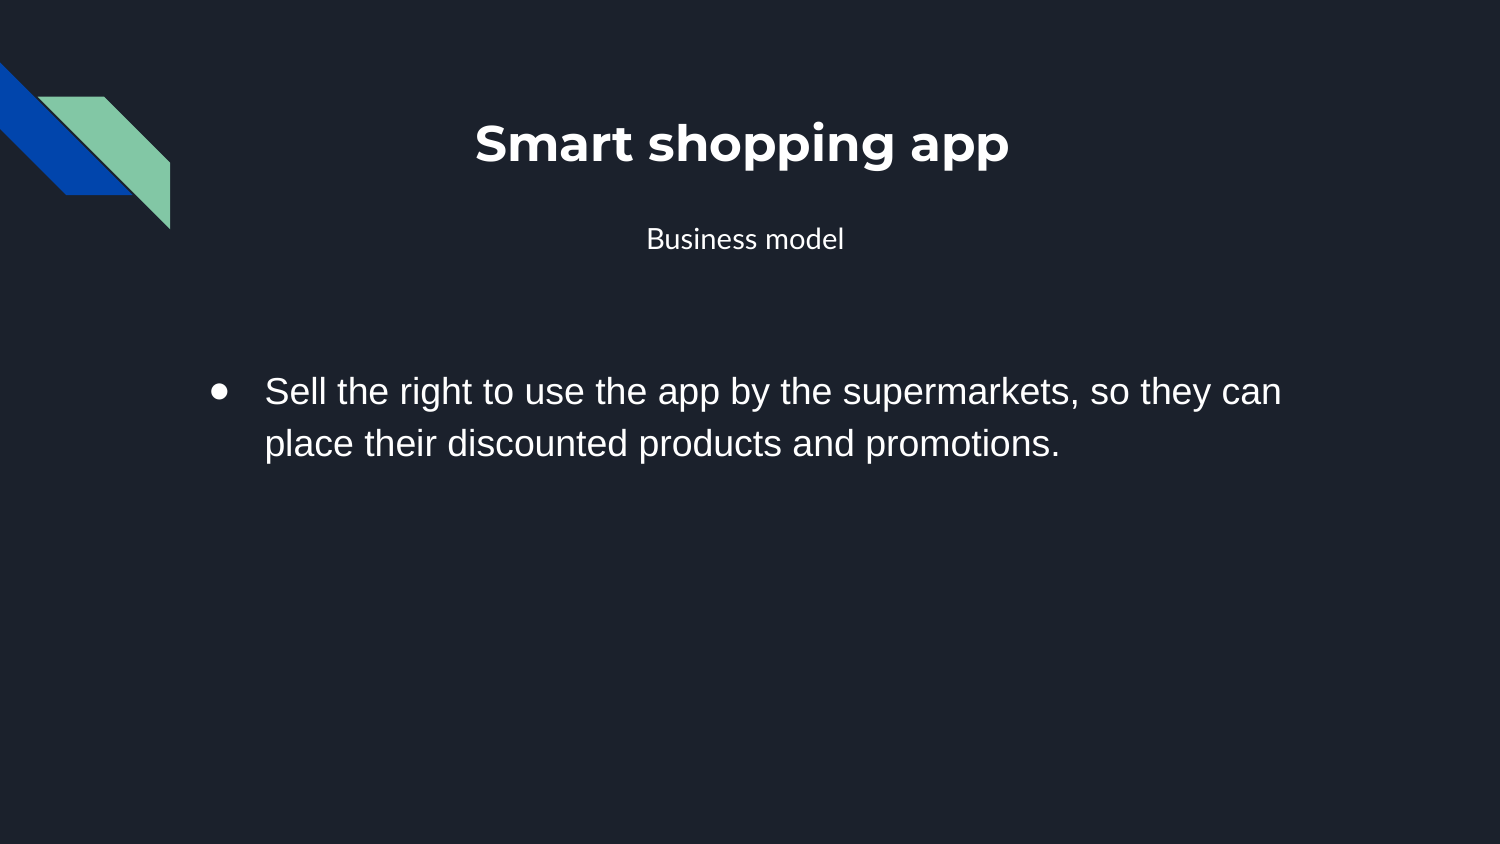

# Smart shopping app
Business model
Sell the right to use the app by the supermarkets, so they can place their discounted products and promotions.